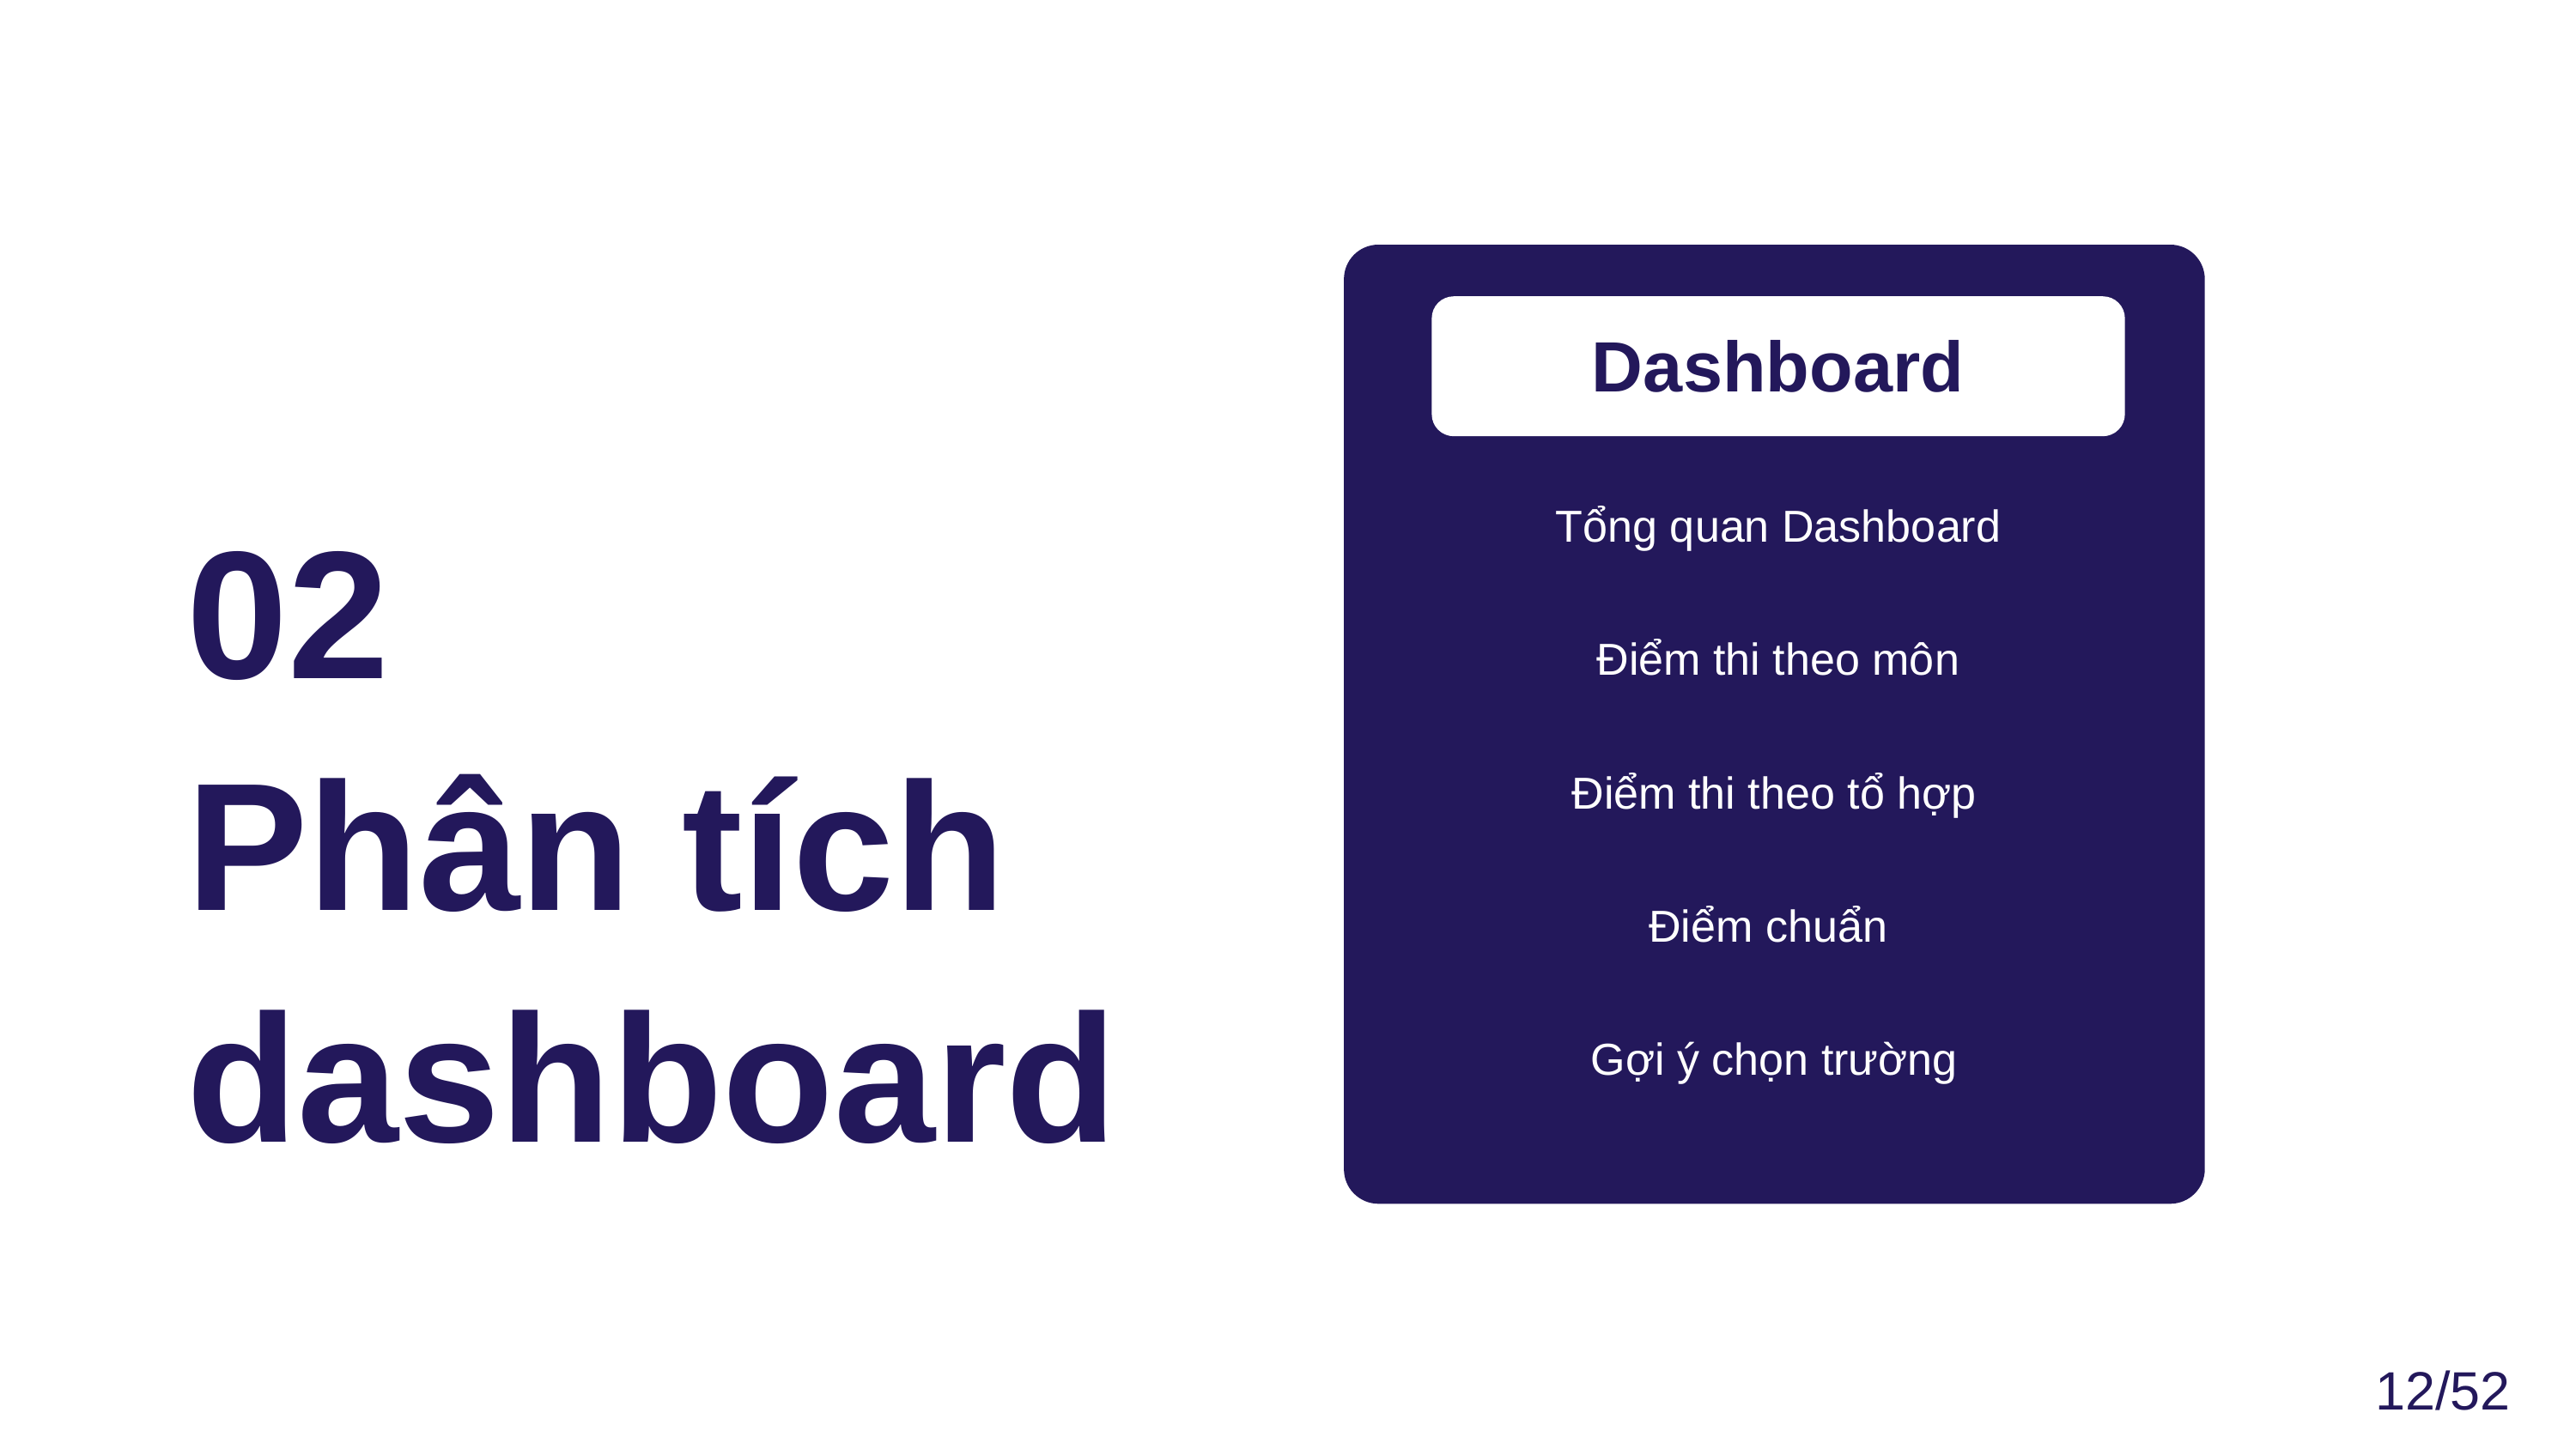

a

Dashboard

Tổng quan Dashboard
02
Phân tích
dashboard

Điểm thi theo môn

Điểm thi theo tổ hợp

Điểm chuẩn

Gợi ý chọn trường
12/52